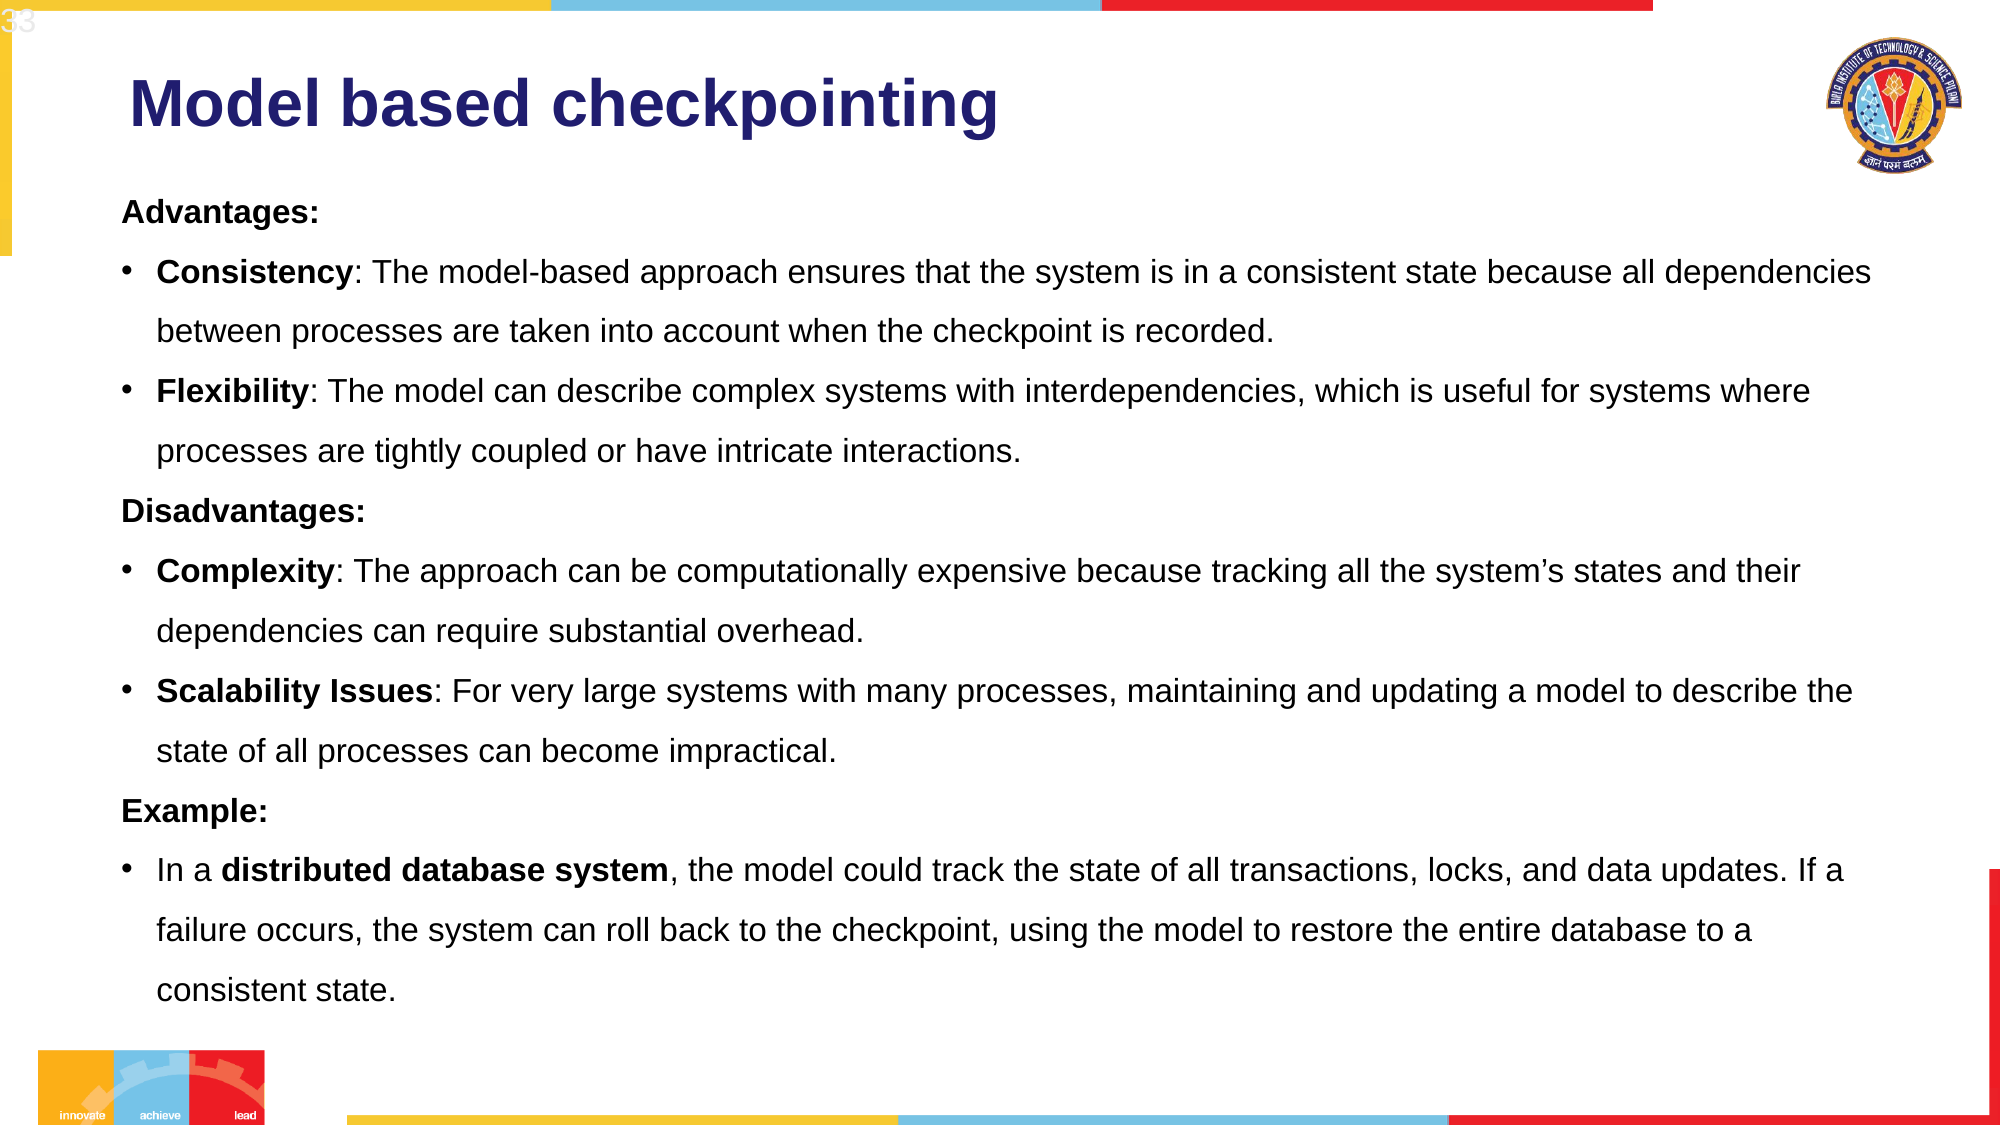

33
# Model based checkpointing
Advantages:
Consistency: The model-based approach ensures that the system is in a consistent state because all dependencies between processes are taken into account when the checkpoint is recorded.
Flexibility: The model can describe complex systems with interdependencies, which is useful for systems where processes are tightly coupled or have intricate interactions.
Disadvantages:
Complexity: The approach can be computationally expensive because tracking all the system’s states and their dependencies can require substantial overhead.
Scalability Issues: For very large systems with many processes, maintaining and updating a model to describe the state of all processes can become impractical.
Example:
In a distributed database system, the model could track the state of all transactions, locks, and data updates. If a failure occurs, the system can roll back to the checkpoint, using the model to restore the entire database to a consistent state.